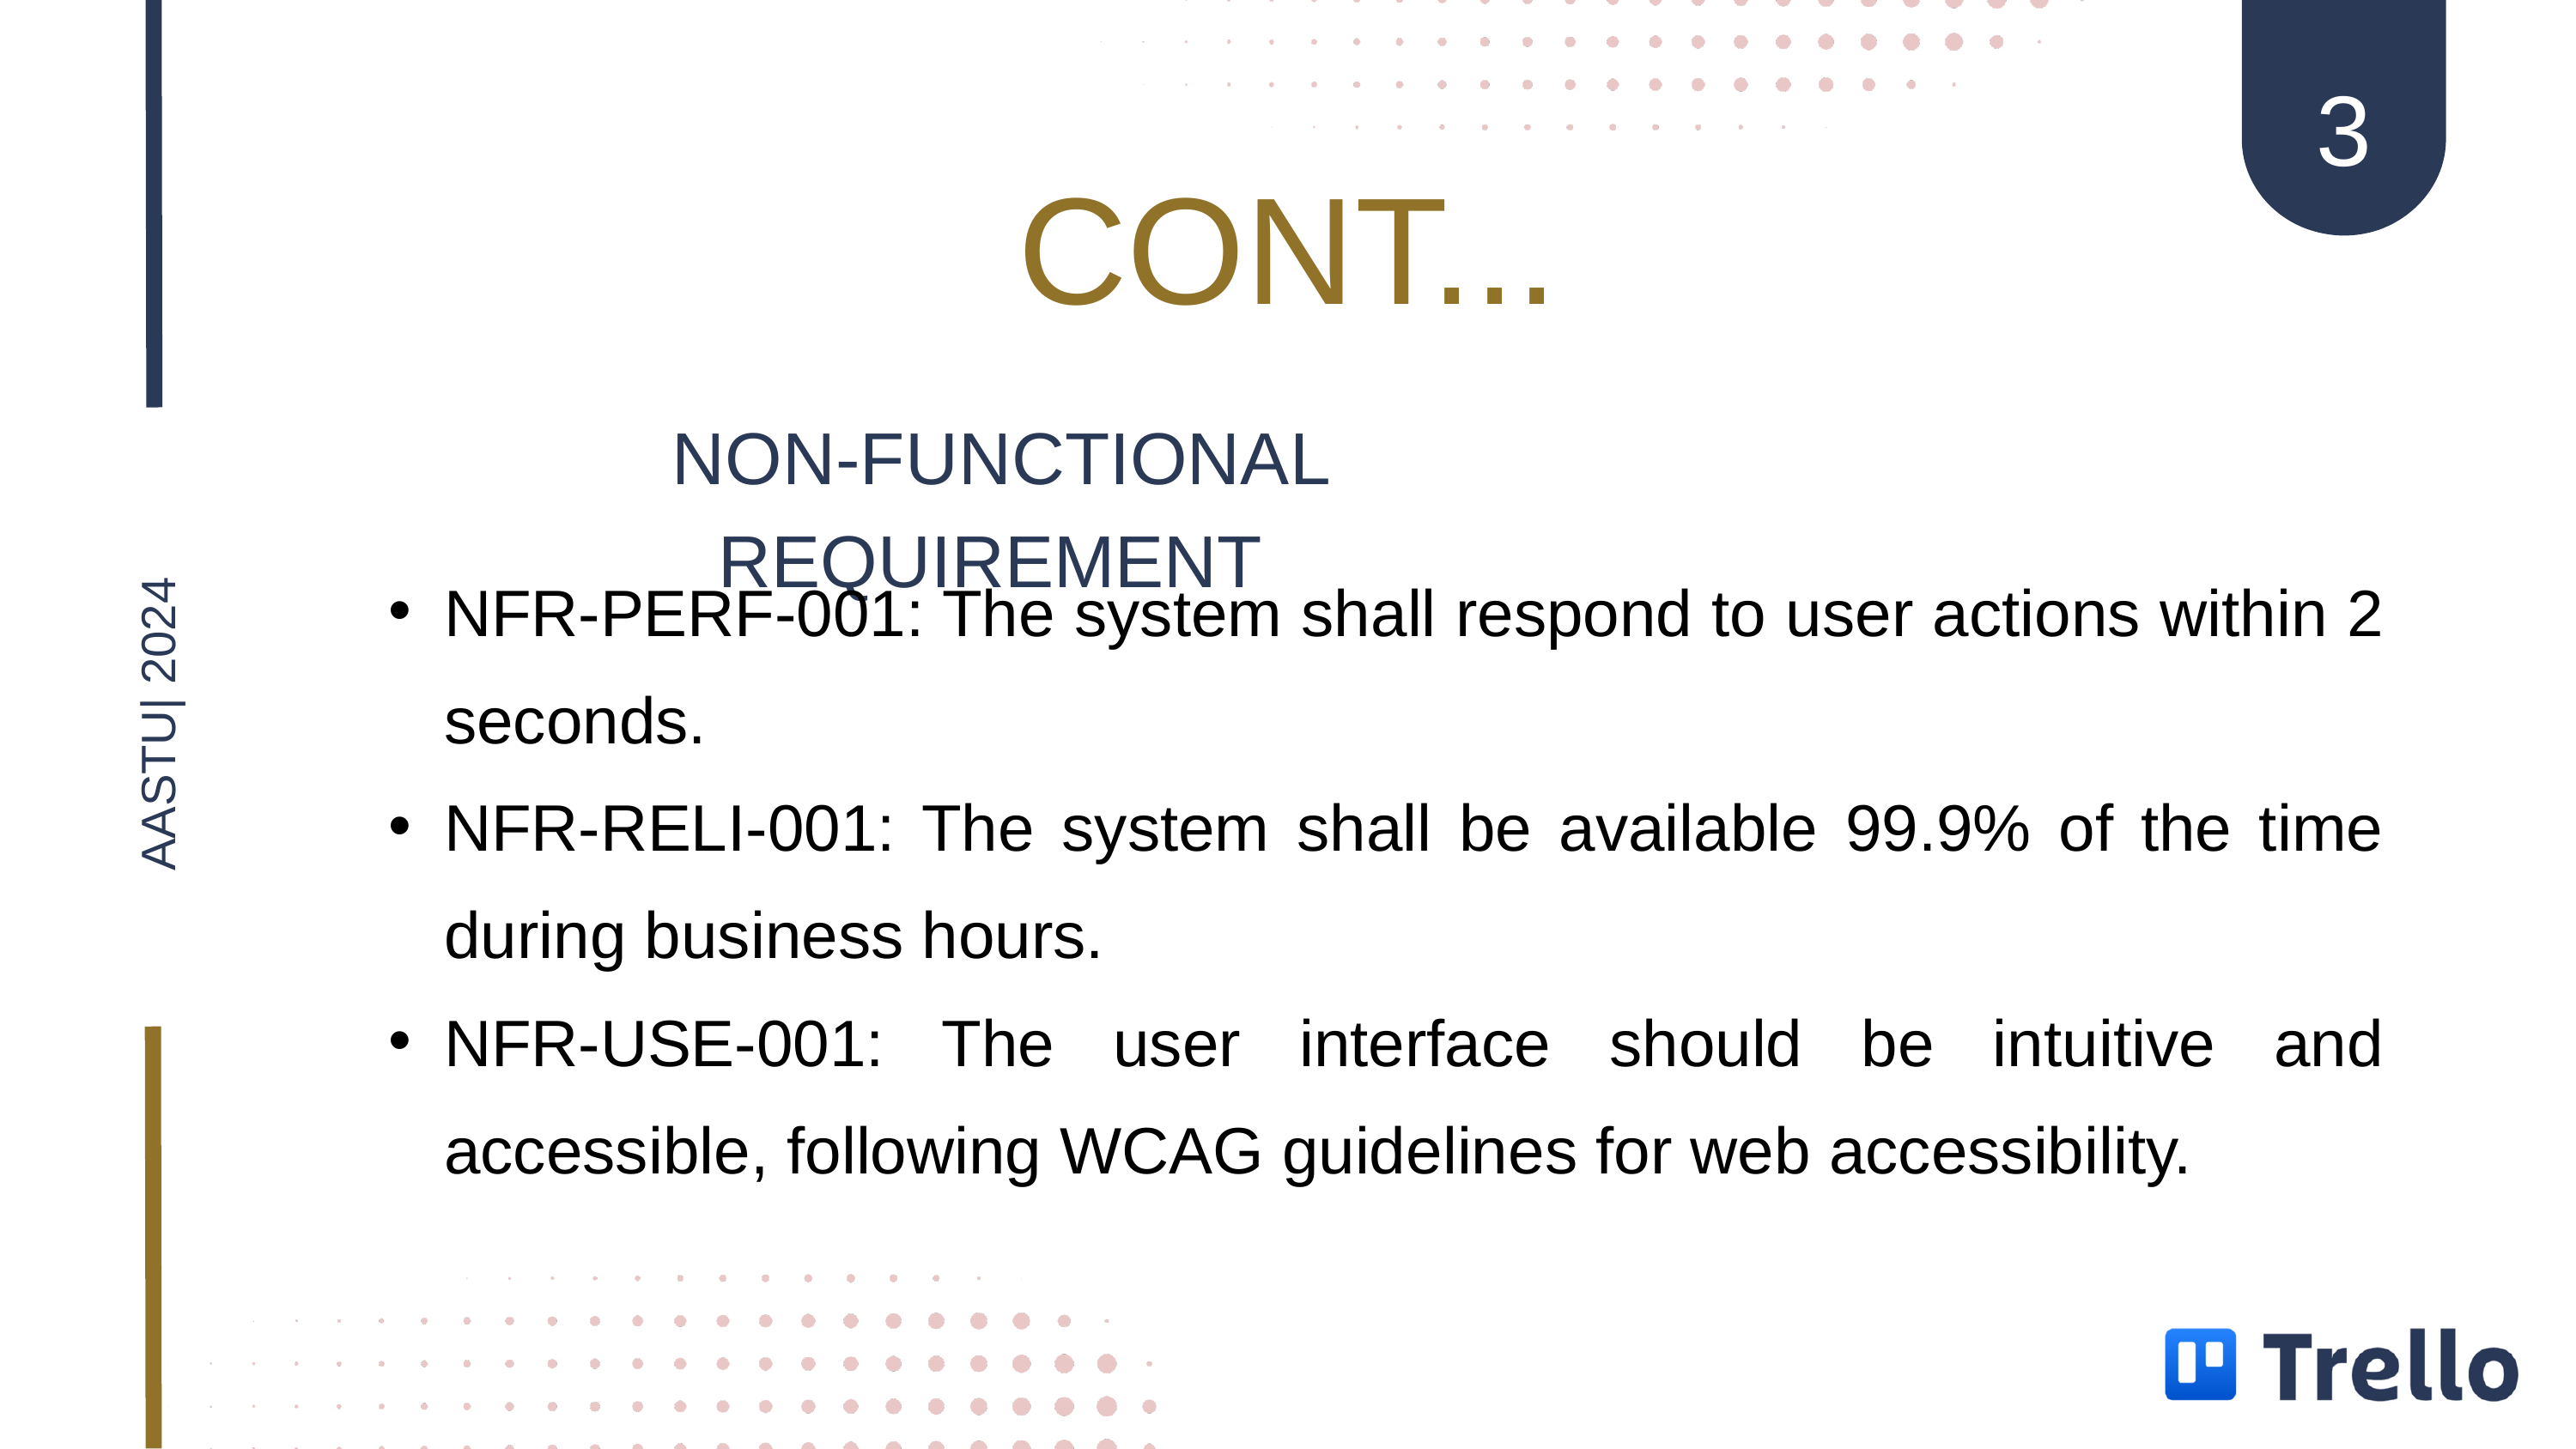

3

CONT...
NON-FUNCTIONAL REQUIREMENT
NFR-PERF-001: The system shall respond to user actions within 2 seconds.
NFR-RELI-001: The system shall be available 99.9% of the time during business hours.
NFR-USE-001: The user interface should be intuitive and accessible, following WCAG guidelines for web accessibility.

AASTU| 2024